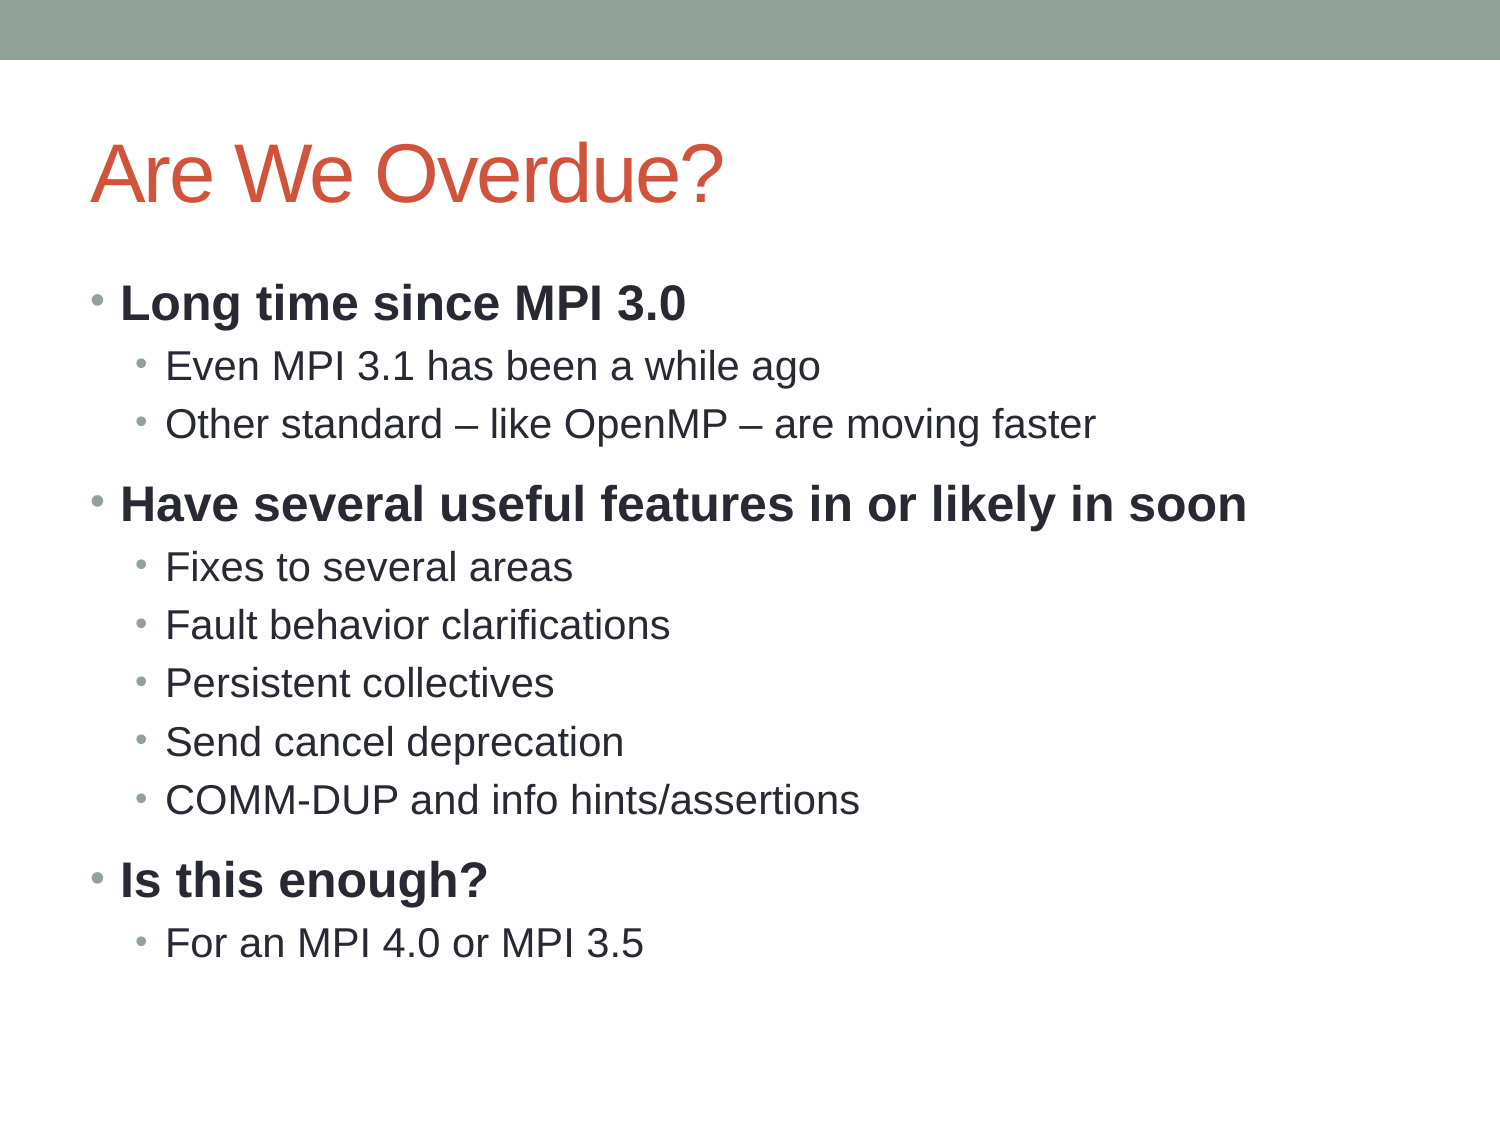

# Are We Overdue?
Long time since MPI 3.0
Even MPI 3.1 has been a while ago
Other standard – like OpenMP – are moving faster
Have several useful features in or likely in soon
Fixes to several areas
Fault behavior clarifications
Persistent collectives
Send cancel deprecation
COMM-DUP and info hints/assertions
Is this enough?
For an MPI 4.0 or MPI 3.5